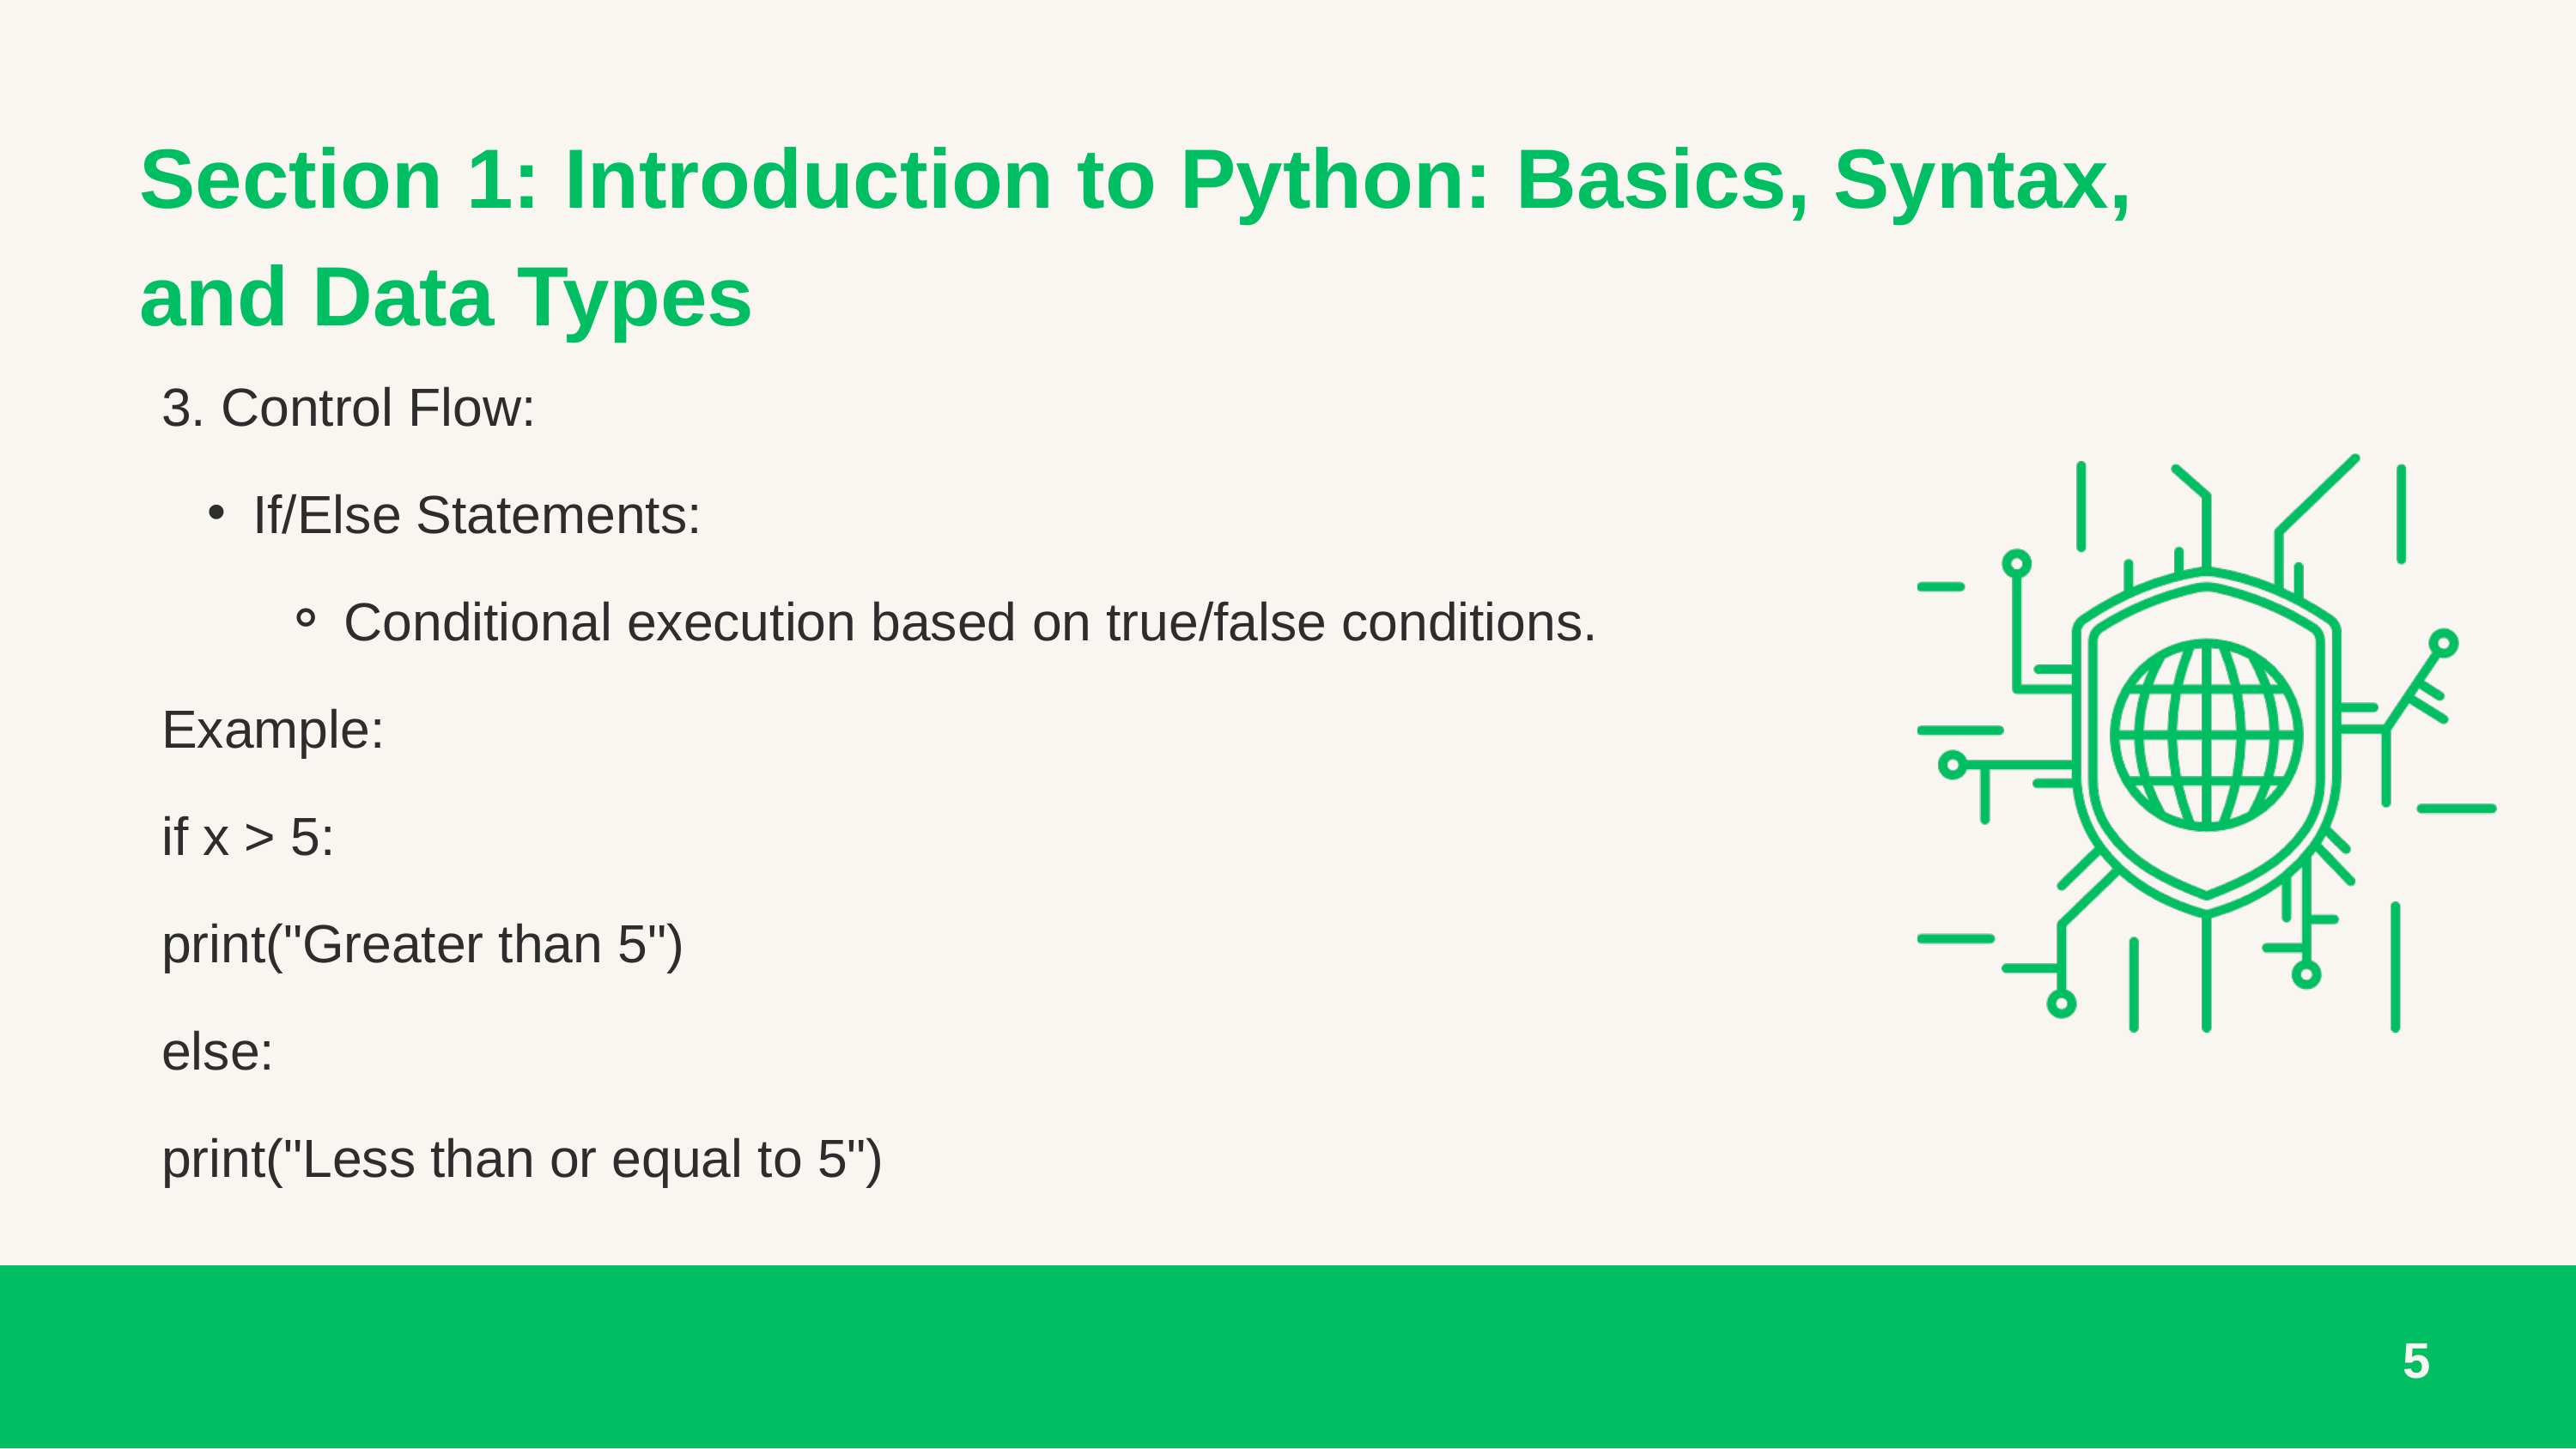

Section 1: Introduction to Python: Basics, Syntax, and Data Types
3. Control Flow:
If/Else Statements:
Conditional execution based on true/false conditions.
Example:
if x > 5:
print("Greater than 5")
else:
print("Less than or equal to 5")

5